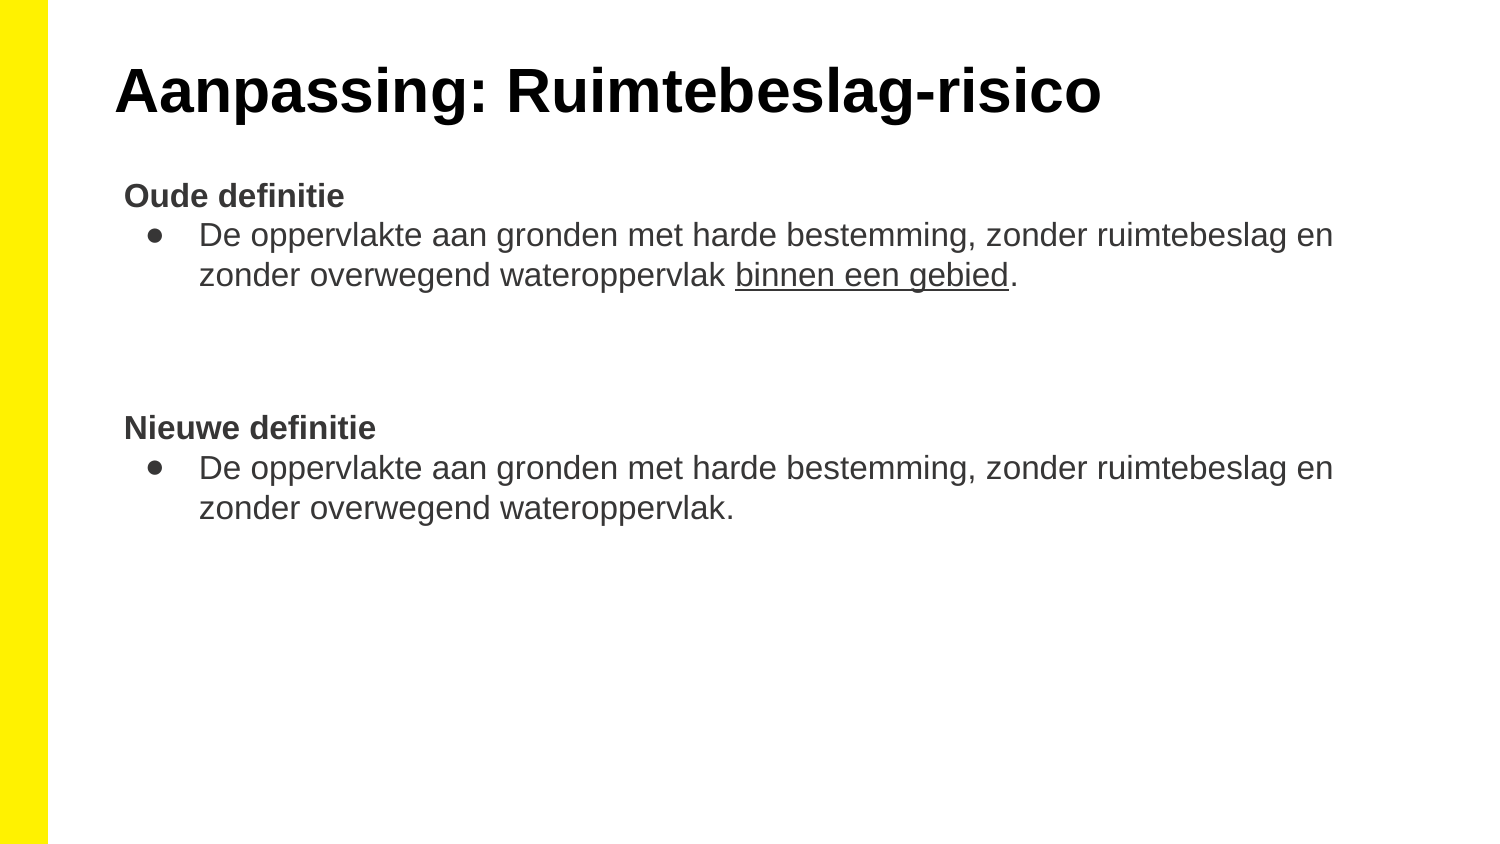

Aanpassing: Ruimtebeslag-risico
Oude definitie
De oppervlakte aan gronden met harde bestemming, zonder ruimtebeslag en zonder overwegend wateroppervlak binnen een gebied.
Nieuwe definitie
De oppervlakte aan gronden met harde bestemming, zonder ruimtebeslag en zonder overwegend wateroppervlak.